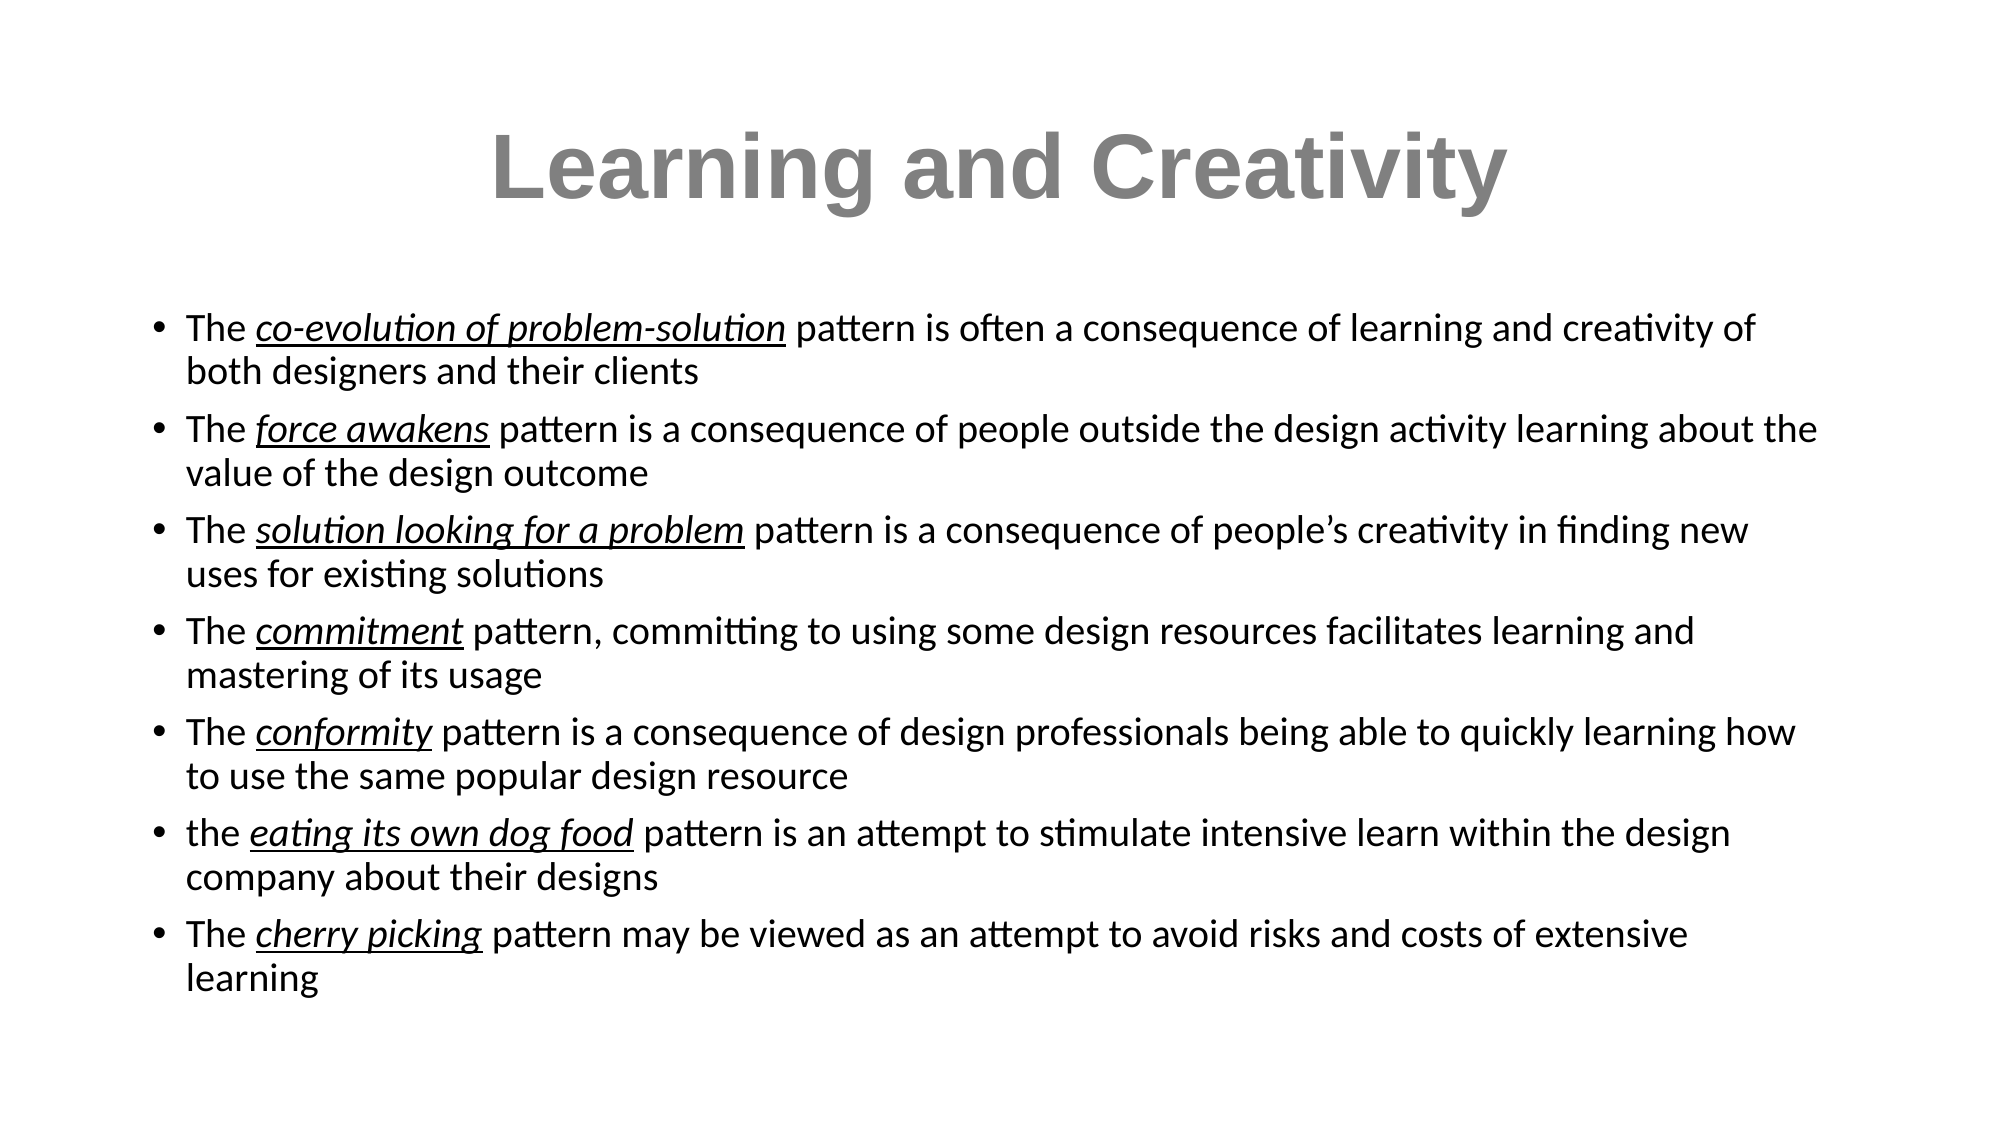

# Learning and Creativity
The co-evolution of problem-solution pattern is often a consequence of learning and creativity of both designers and their clients
The force awakens pattern is a consequence of people outside the design activity learning about the value of the design outcome
The solution looking for a problem pattern is a consequence of people’s creativity in finding new uses for existing solutions
The commitment pattern, committing to using some design resources facilitates learning and mastering of its usage
The conformity pattern is a consequence of design professionals being able to quickly learning how to use the same popular design resource
the eating its own dog food pattern is an attempt to stimulate intensive learn within the design company about their designs
The cherry picking pattern may be viewed as an attempt to avoid risks and costs of extensive learning